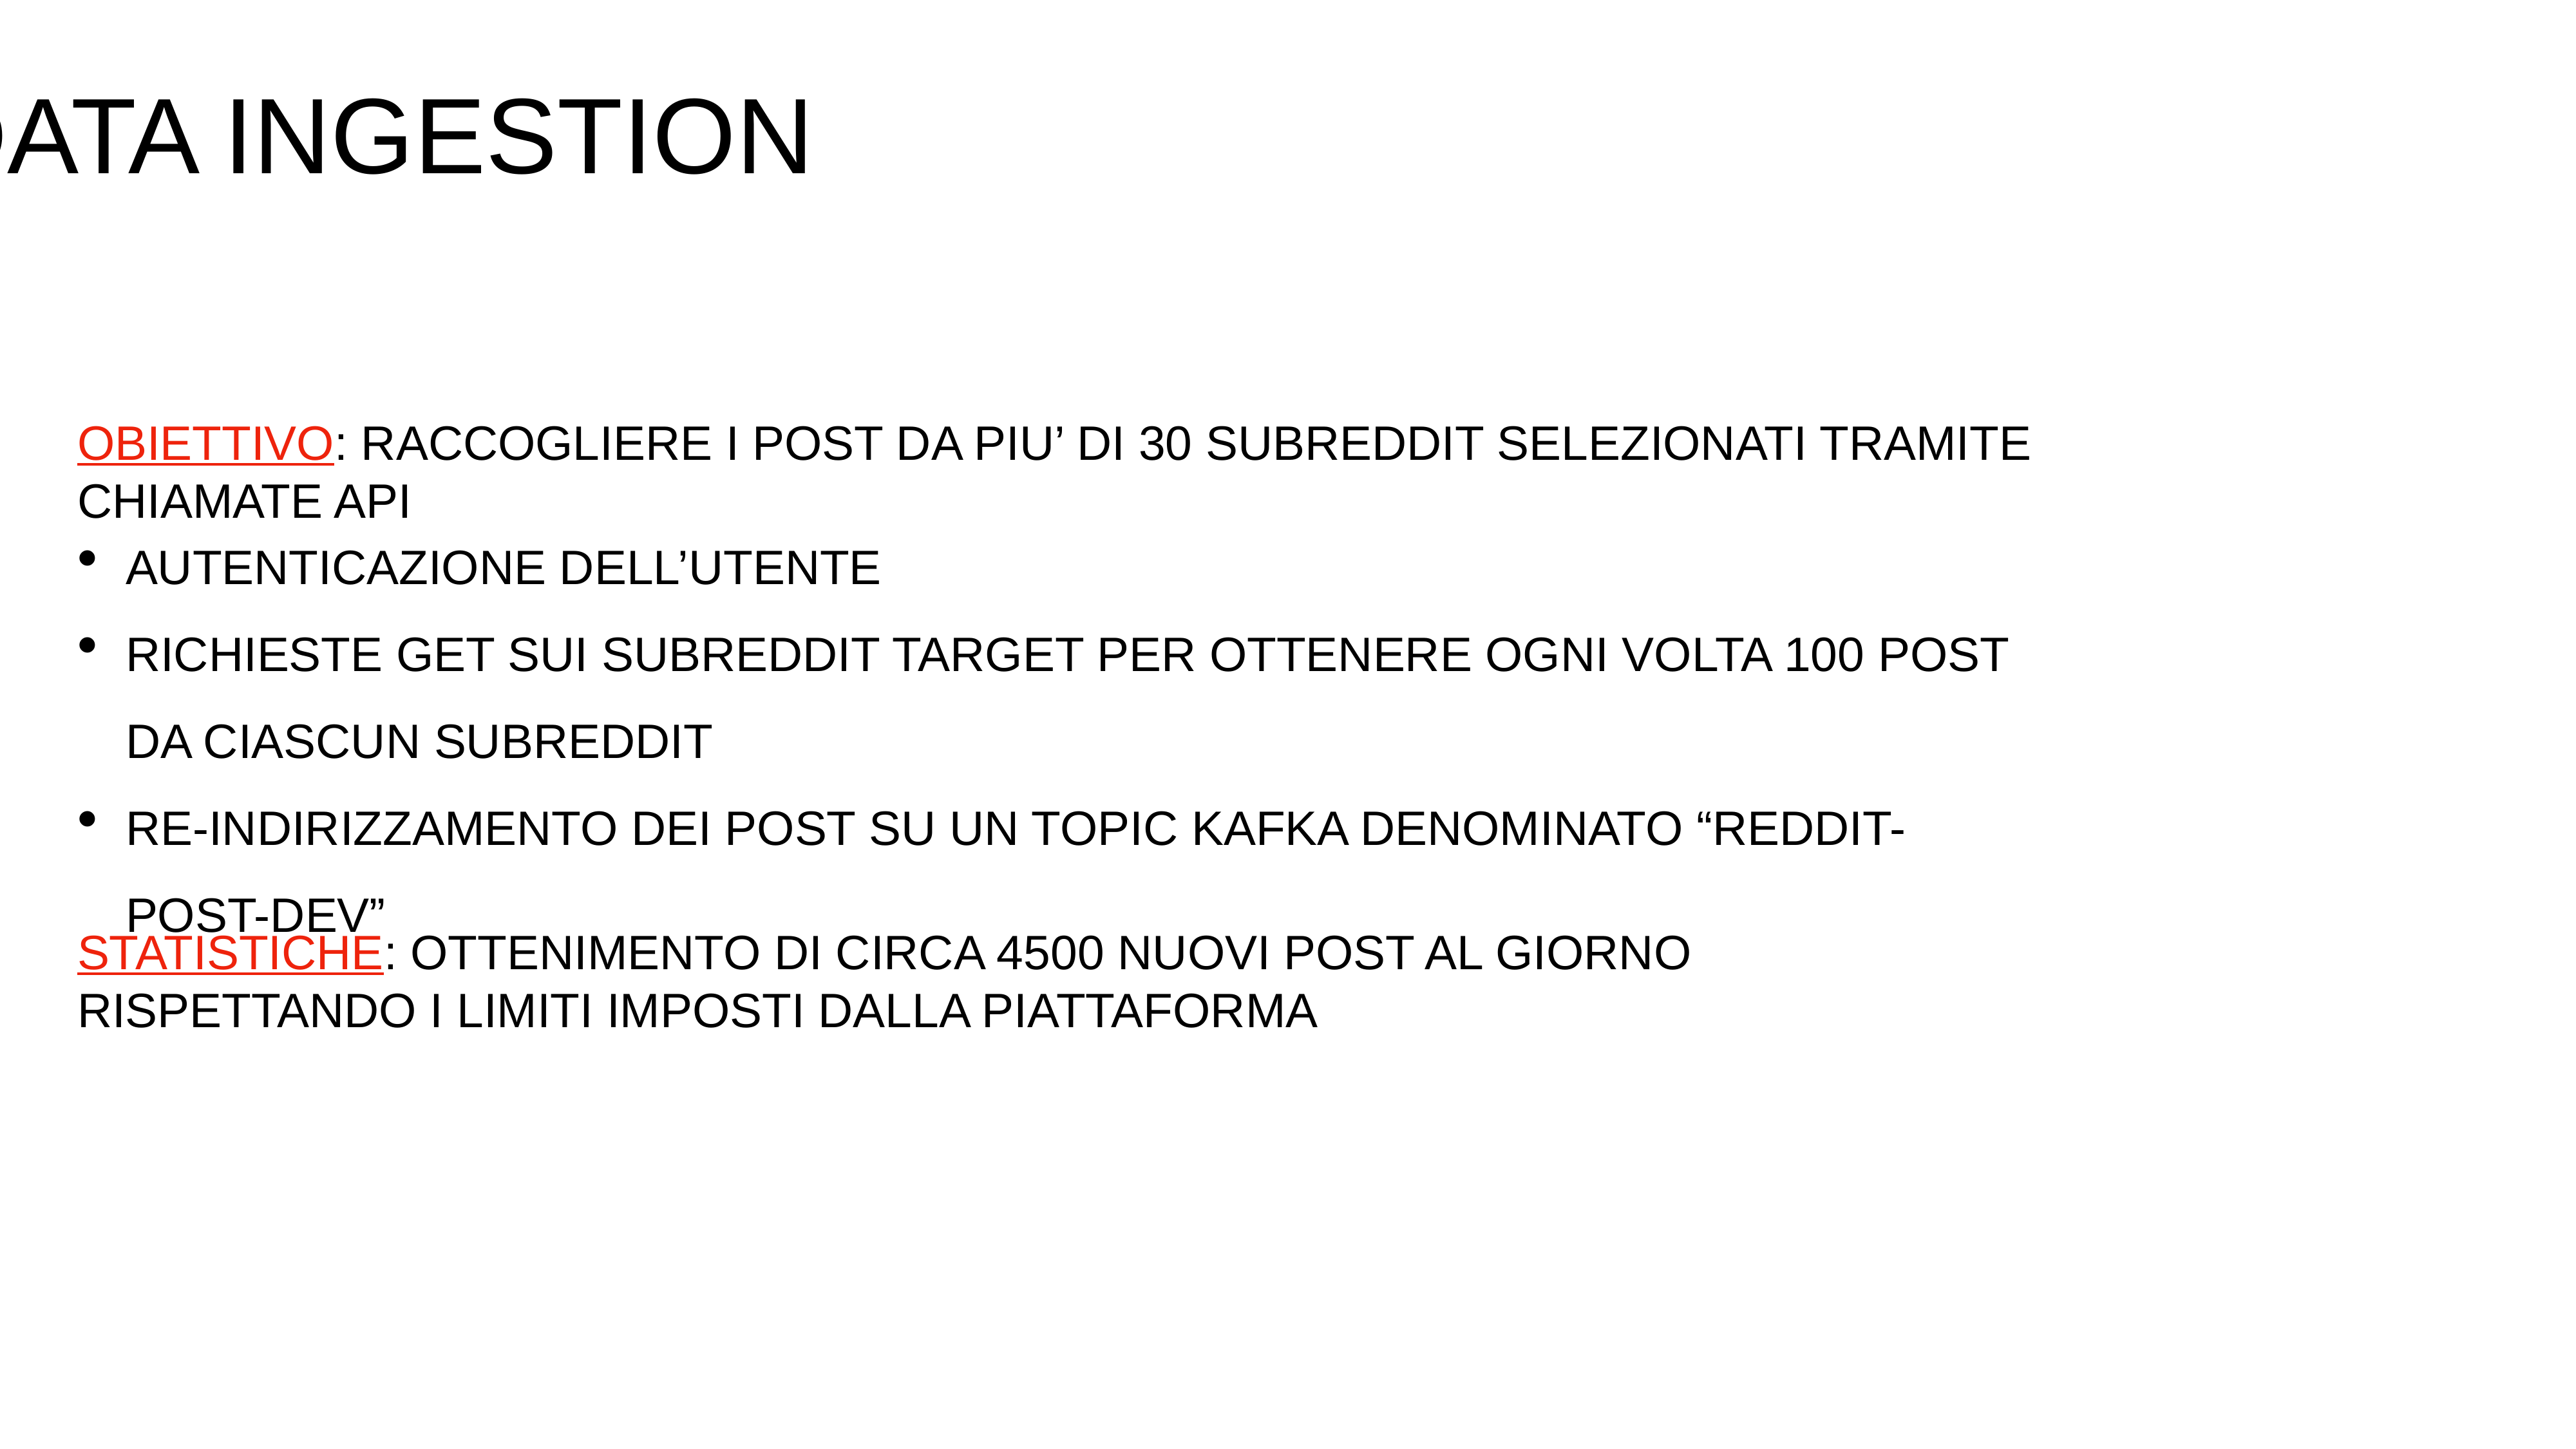

DATA INGESTION
OBIETTIVO: RACCOGLIERE I POST DA PIU’ DI 30 SUBREDDIT SELEZIONATI TRAMITE CHIAMATE API
AUTENTICAZIONE DELL’UTENTE
RICHIESTE GET SUI SUBREDDIT TARGET PER OTTENERE OGNI VOLTA 100 POST DA CIASCUN SUBREDDIT
RE-INDIRIZZAMENTO DEI POST SU UN TOPIC KAFKA DENOMINATO “REDDIT-POST-DEV”
STATISTICHE: OTTENIMENTO DI CIRCA 4500 NUOVI POST AL GIORNO RISPETTANDO I LIMITI IMPOSTI DALLA PIATTAFORMA